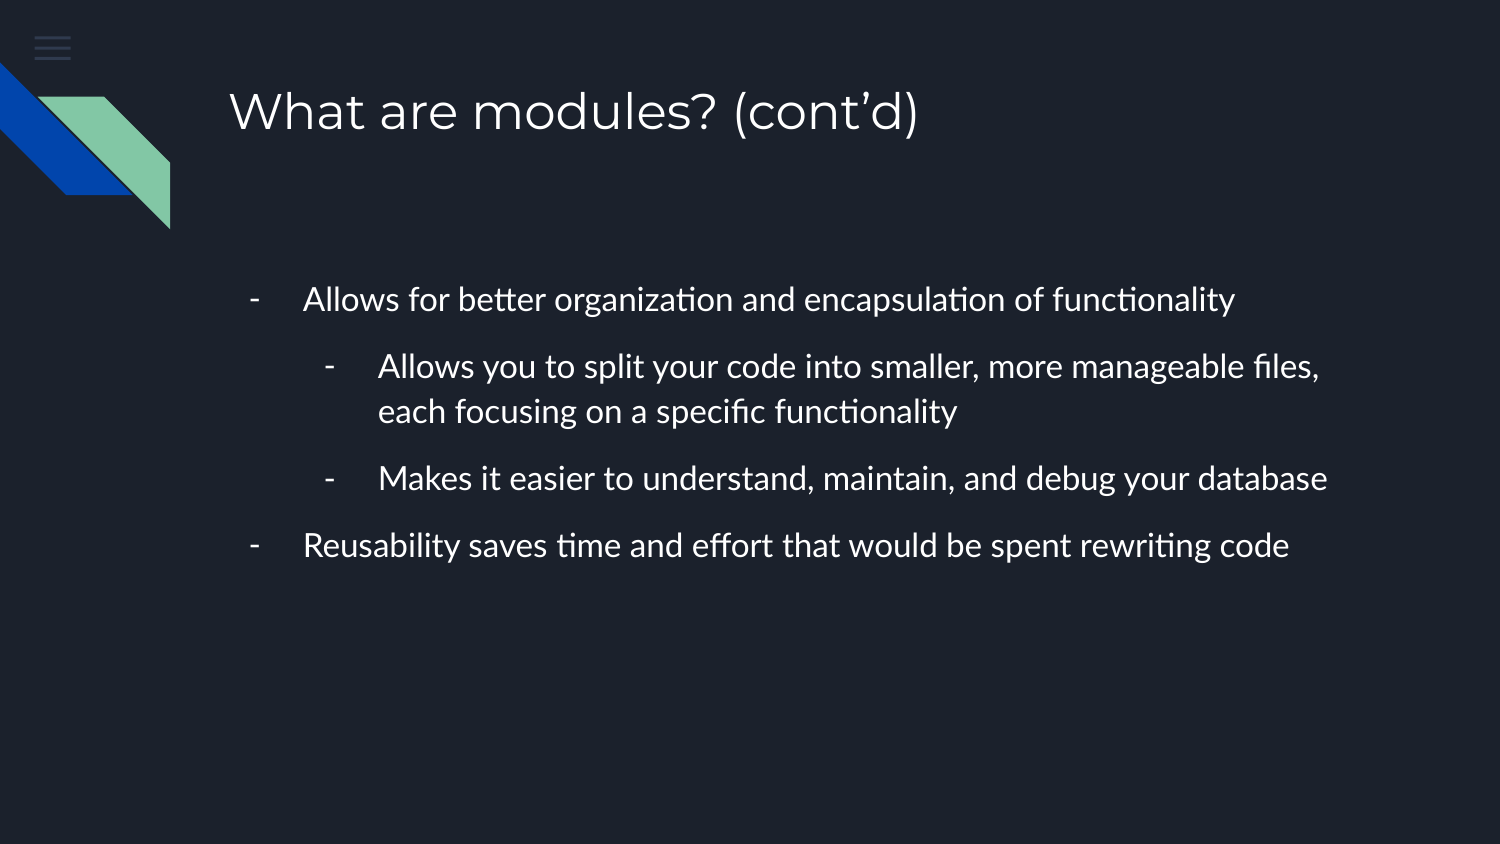

# What are modules? (cont’d)
Allows for better organization and encapsulation of functionality
Allows you to split your code into smaller, more manageable files, each focusing on a specific functionality
Makes it easier to understand, maintain, and debug your database
Reusability saves time and effort that would be spent rewriting code